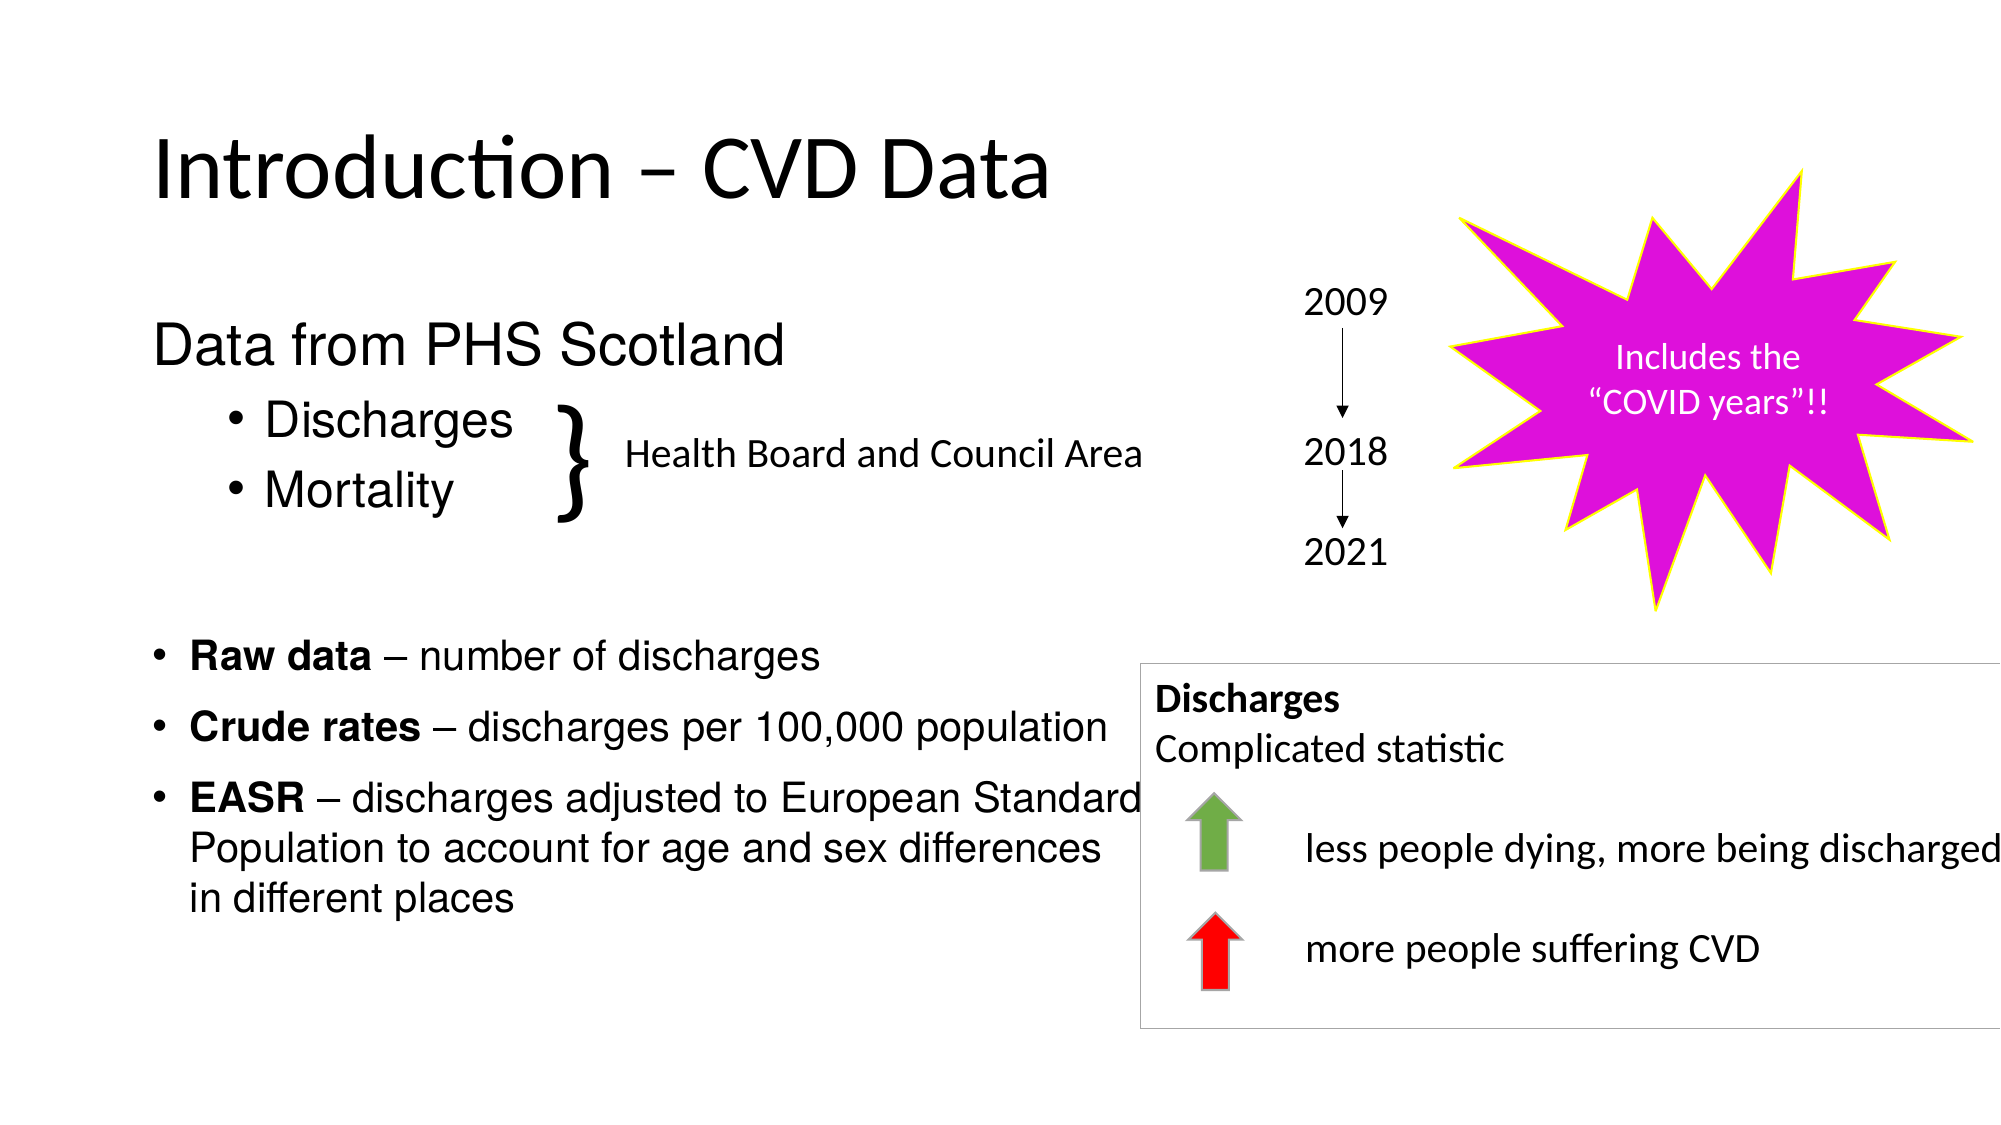

# Introduction – CVD Data
Includes the “COVID years”!!
2009

2018

2021
Data from PHS Scotland
Discharges
Mortality

Raw data – number of discharges
Crude rates – discharges per 100,000 population
EASR – discharges adjusted to European Standard Population to account for age and sex differences in different places

}
Health Board and Council Area
Discharges
Complicated statistic

	less people dying, more being discharged

	more people suffering CVD